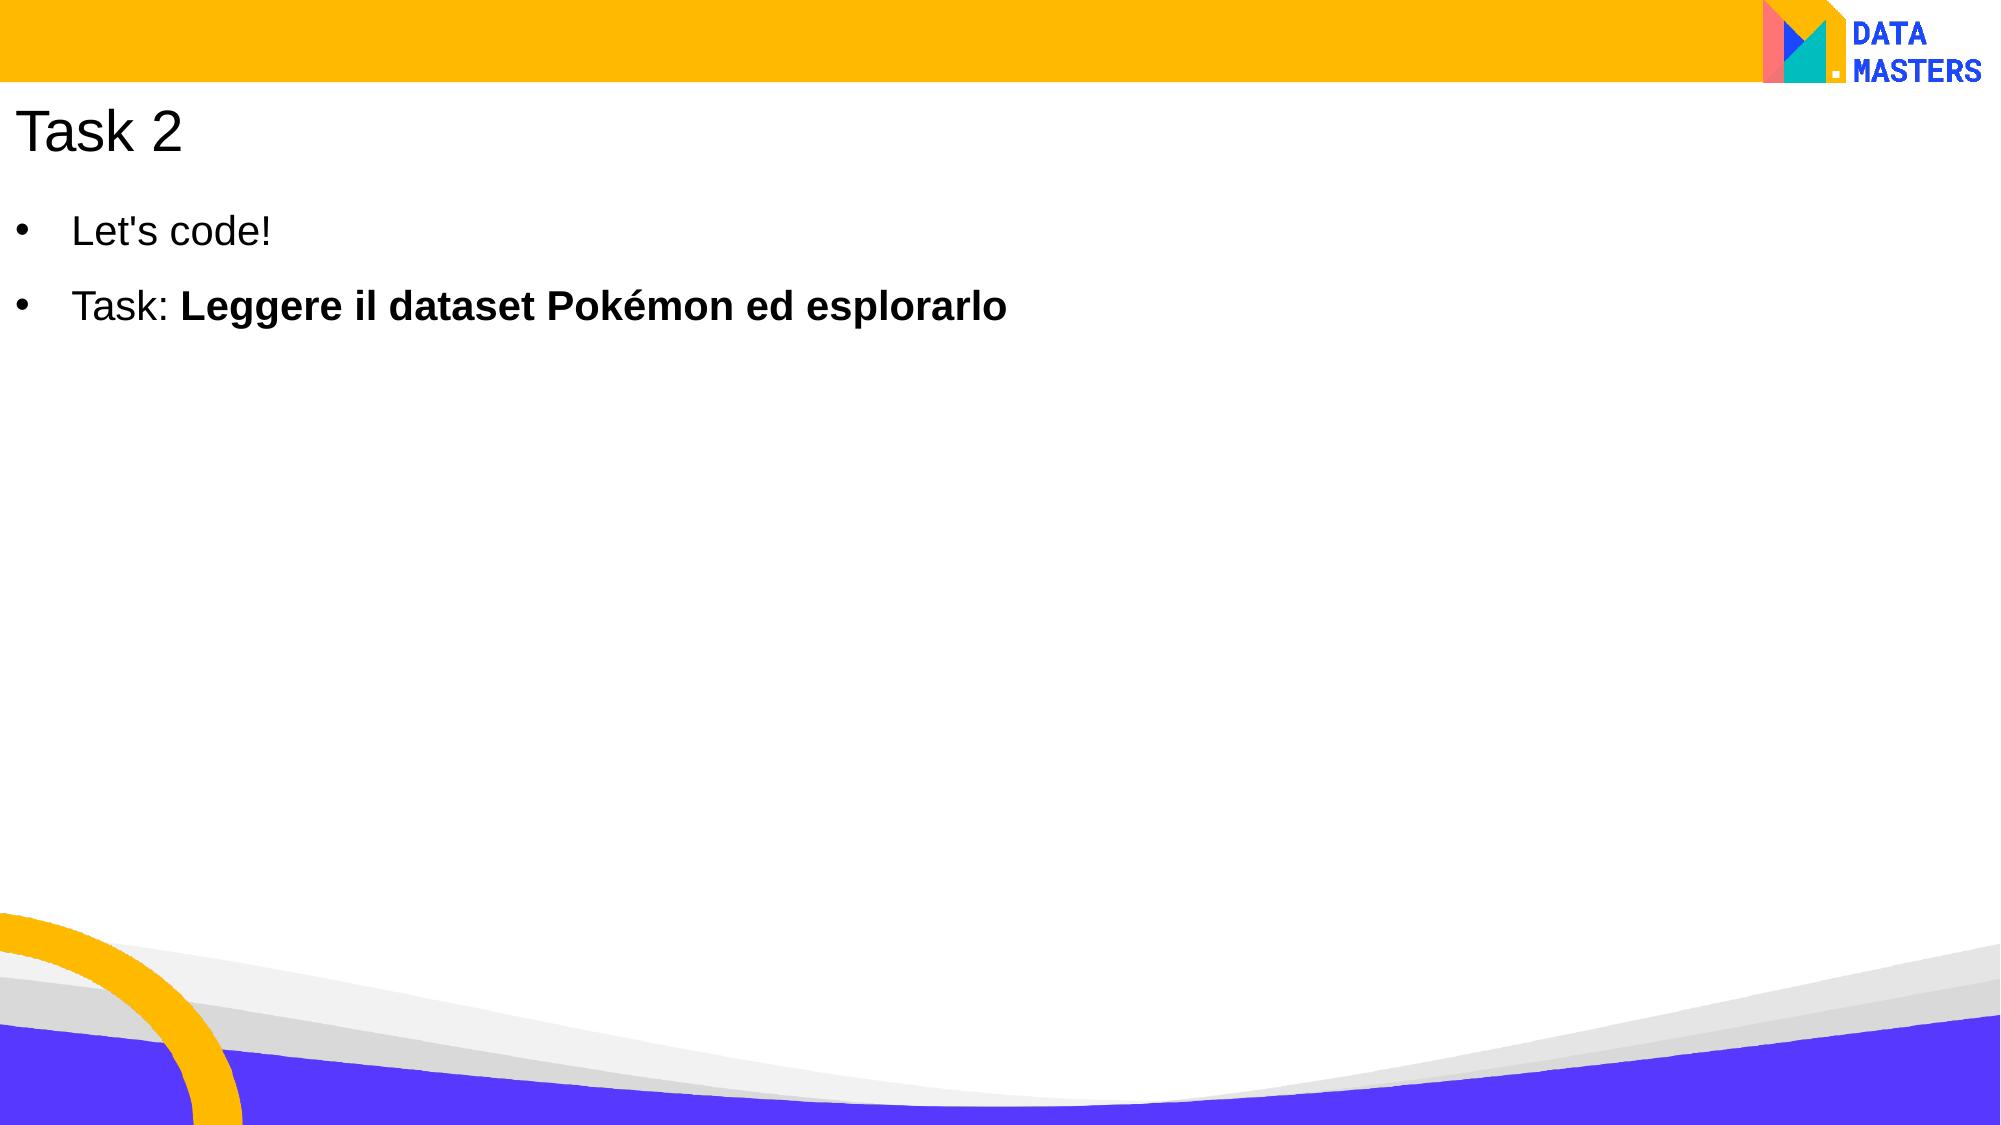

Task 2
Let's code!
Task: Leggere il dataset Pokémon ed esplorarlo